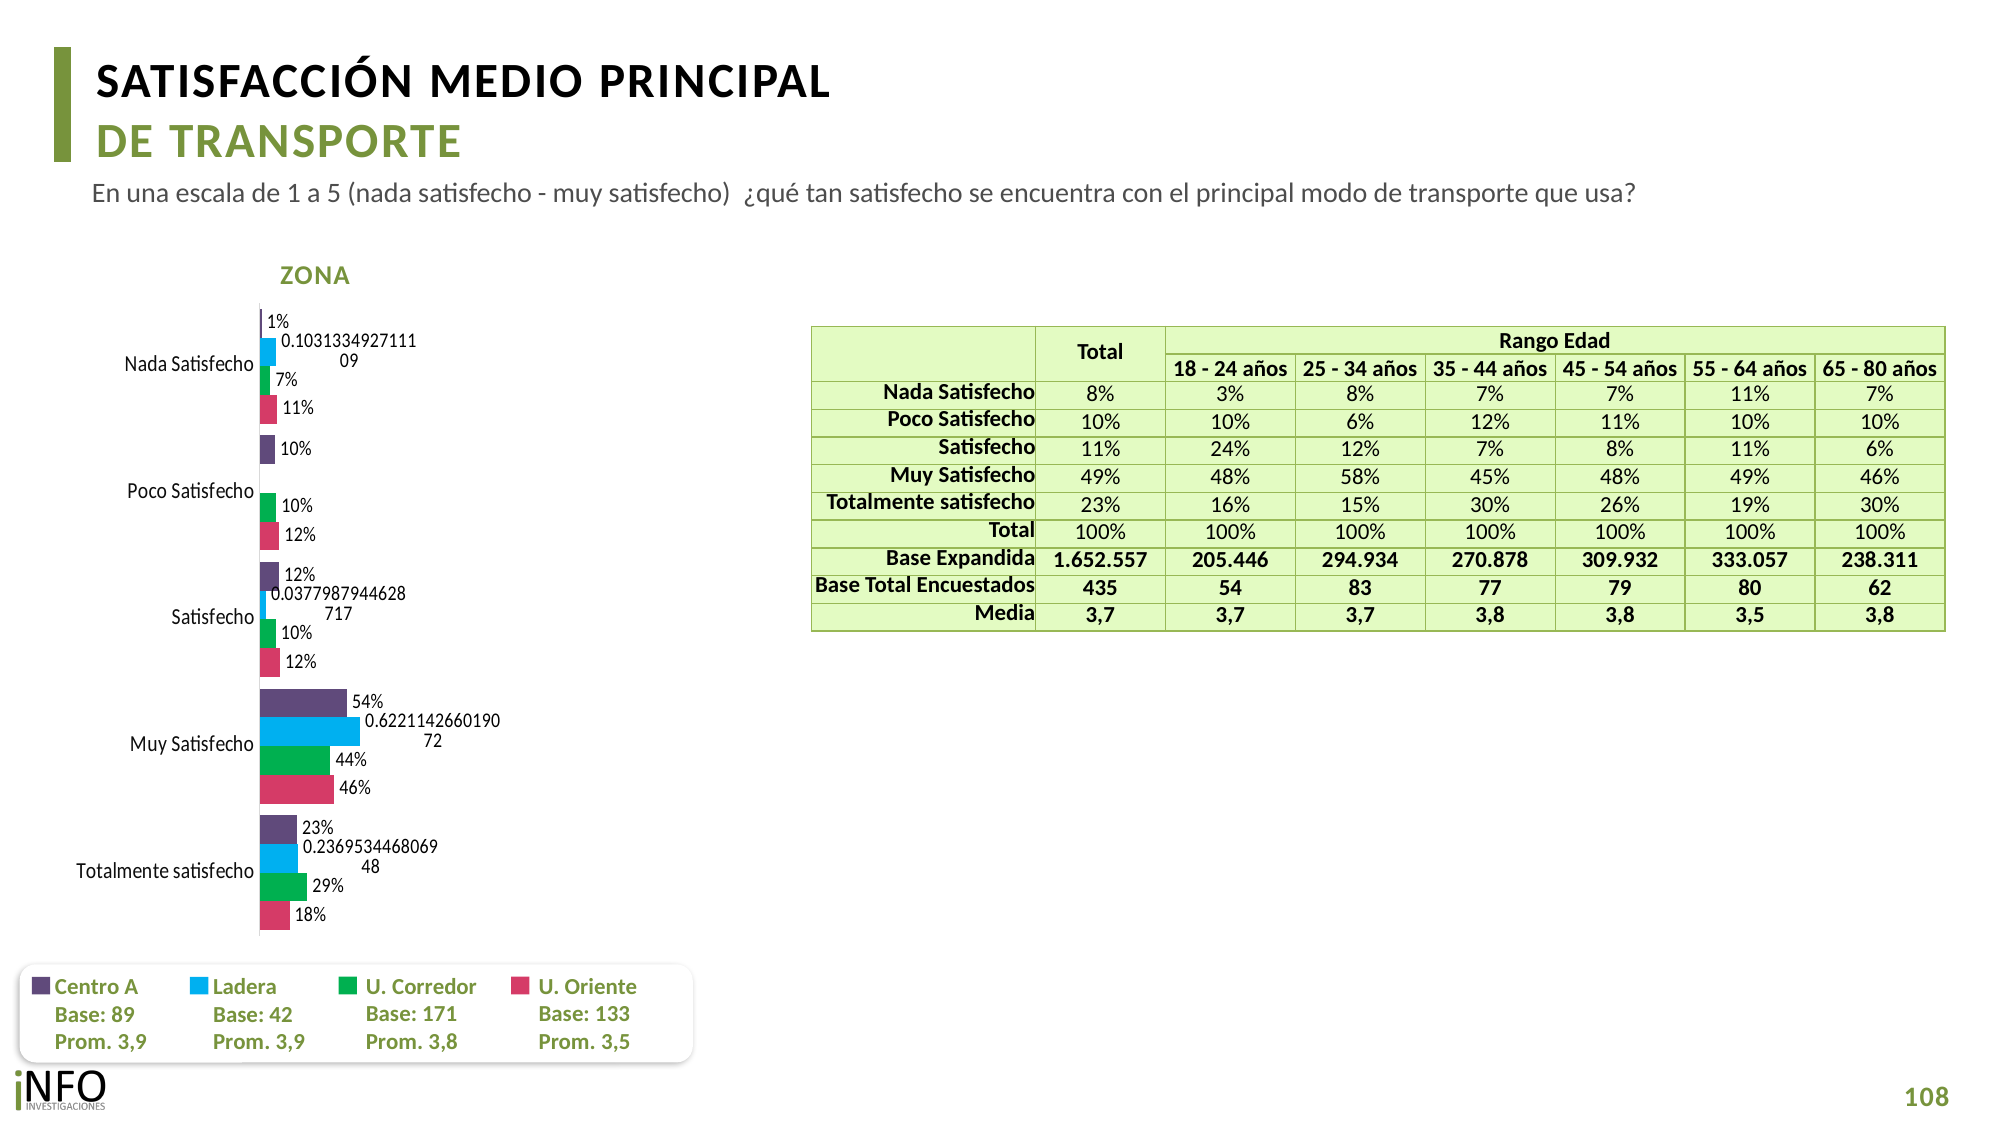

SATISFACCIÓN MEDIO PRINCIPAL
DE TRANSPORTE

En una escala de 1 a 5 (nada satisfecho - muy satisfecho)  ¿qué tan satisfecho se encuentra con el principal modo de transporte que usa?
ZONA

### Chart

| Category | CA | L | UC | UO |
|---|---|---|---|---|
| Nada Satisfecho | 0.01318515067282251 | 0.1031334927111088 | 0.0662695290485856 | 0.10850094152488547 |
| Poco Satisfecho | 0.09586187745421432 | None | 0.10194614268232201 | 0.12055155458079855 |
| Satisfecho | 0.11982962330799328 | 0.037798794462871724 | 0.09910445854654584 | 0.12490645935116458 |
| Muy Satisfecho | 0.5407773018949606 | 0.6221142660190715 | 0.4386085519193807 | 0.4617075906625455 |
| Totalmente satisfecho | 0.23034604667001052 | 0.23695344680694844 | 0.29407131780316725 | 0.18433345388060748 |
|  | Total | Rango Edad |  |  |  |  |  |
| --- | --- | --- | --- | --- | --- | --- | --- |
|  |  | 18 - 24 años | 25 - 34 años | 35 - 44 años | 45 - 54 años | 55 - 64 años | 65 - 80 años |
| Nada Satisfecho | 8% | 3% | 8% | 7% | 7% | 11% | 7% |
| Poco Satisfecho | 10% | 10% | 6% | 12% | 11% | 10% | 10% |
| Satisfecho | 11% | 24% | 12% | 7% | 8% | 11% | 6% |
| Muy Satisfecho | 49% | 48% | 58% | 45% | 48% | 49% | 46% |
| Totalmente satisfecho | 23% | 16% | 15% | 30% | 26% | 19% | 30% |
| Total | 100% | 100% | 100% | 100% | 100% | 100% | 100% |
| Base Expandida | 1.652.557 | 205.446 | 294.934 | 270.878 | 309.932 | 333.057 | 238.311 |
| Base Total Encuestados | 435 | 54 | 83 | 77 | 79 | 80 | 62 |
| Media | 3,7 | 3,7 | 3,7 | 3,8 | 3,8 | 3,5 | 3,8 |
U. Corredor
Base: 171
Prom. 3,8
U. Oriente
Base: 133
Prom. 3,5

Centro A
Base: 89
Prom. 3,9
Ladera
Base: 42
Prom. 3,9

108